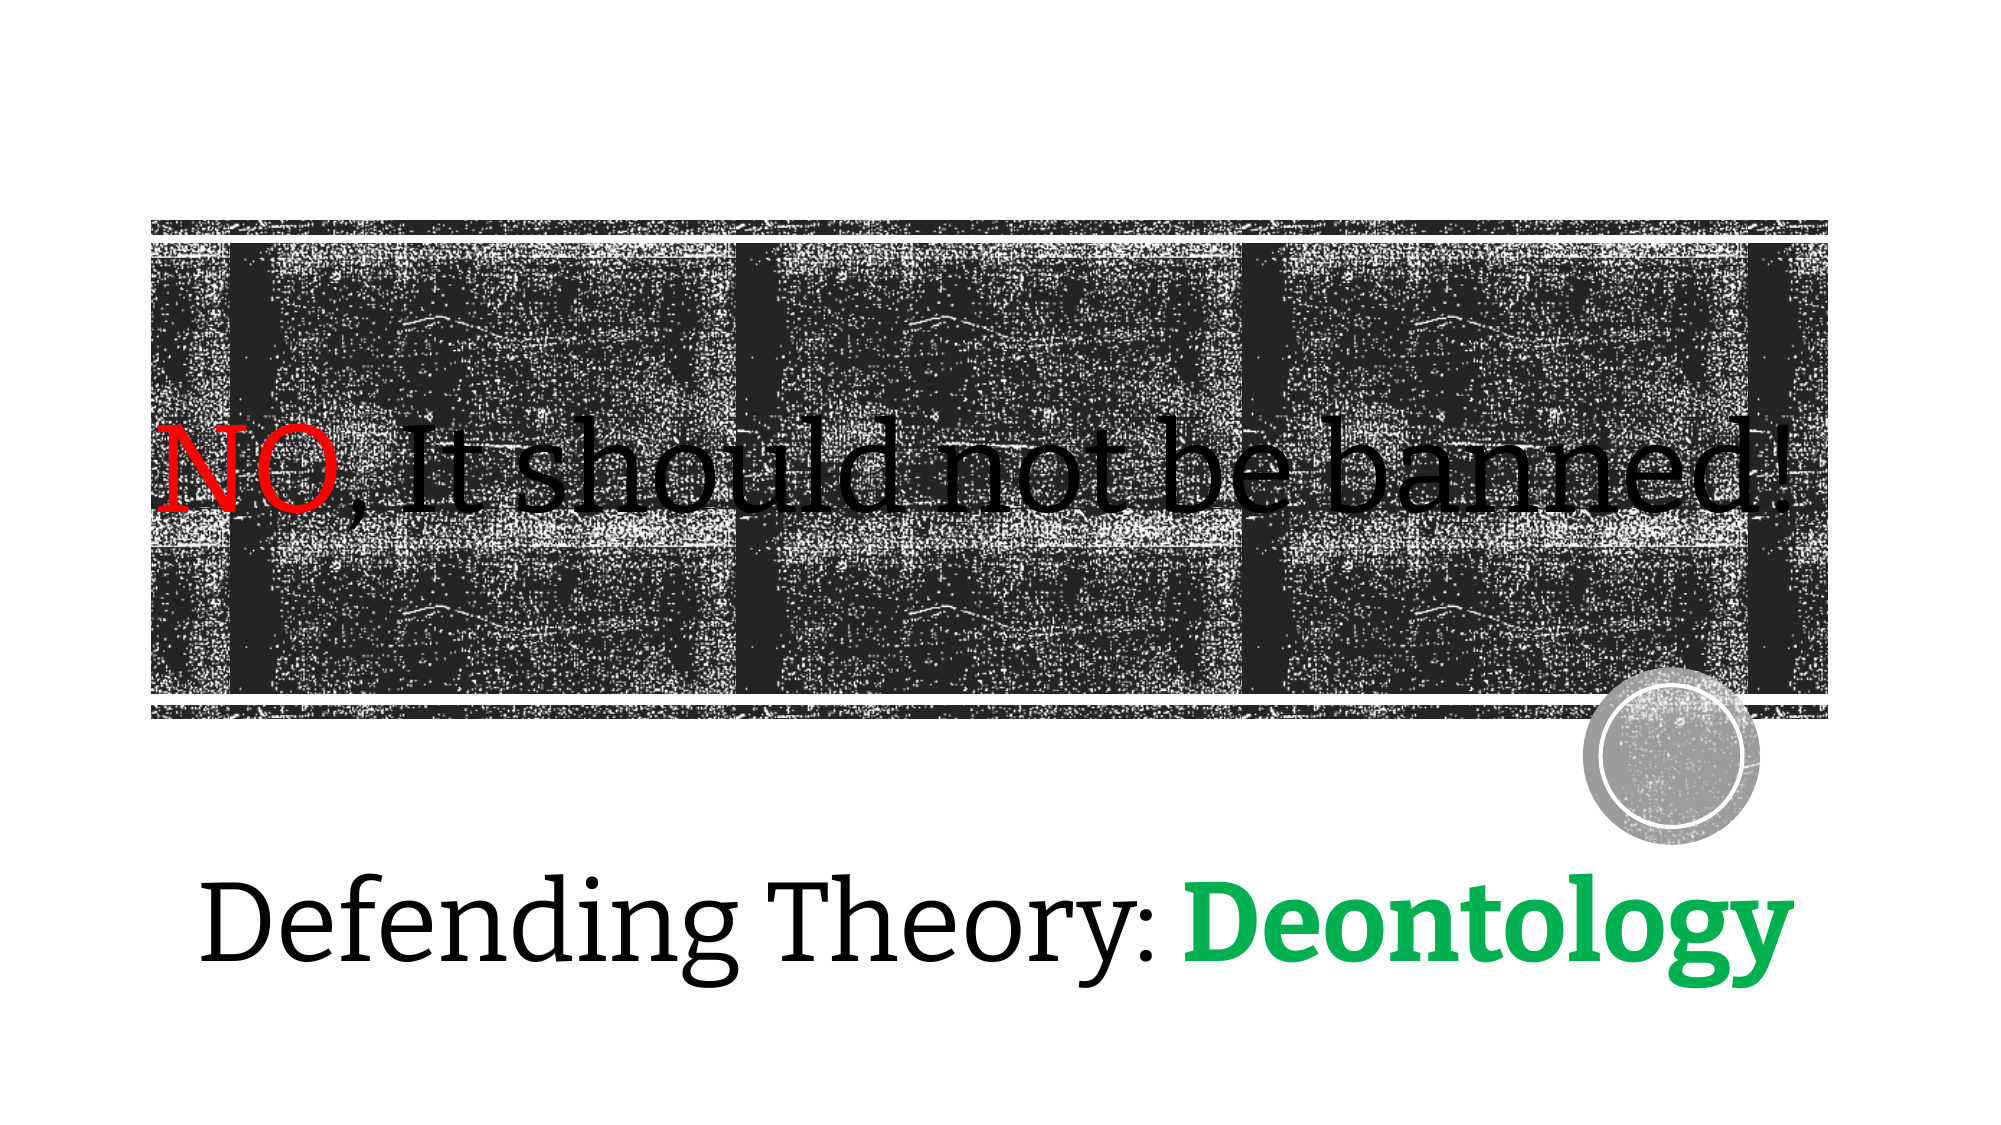

NO, It should not be banned!
Defending Theory: Deontology